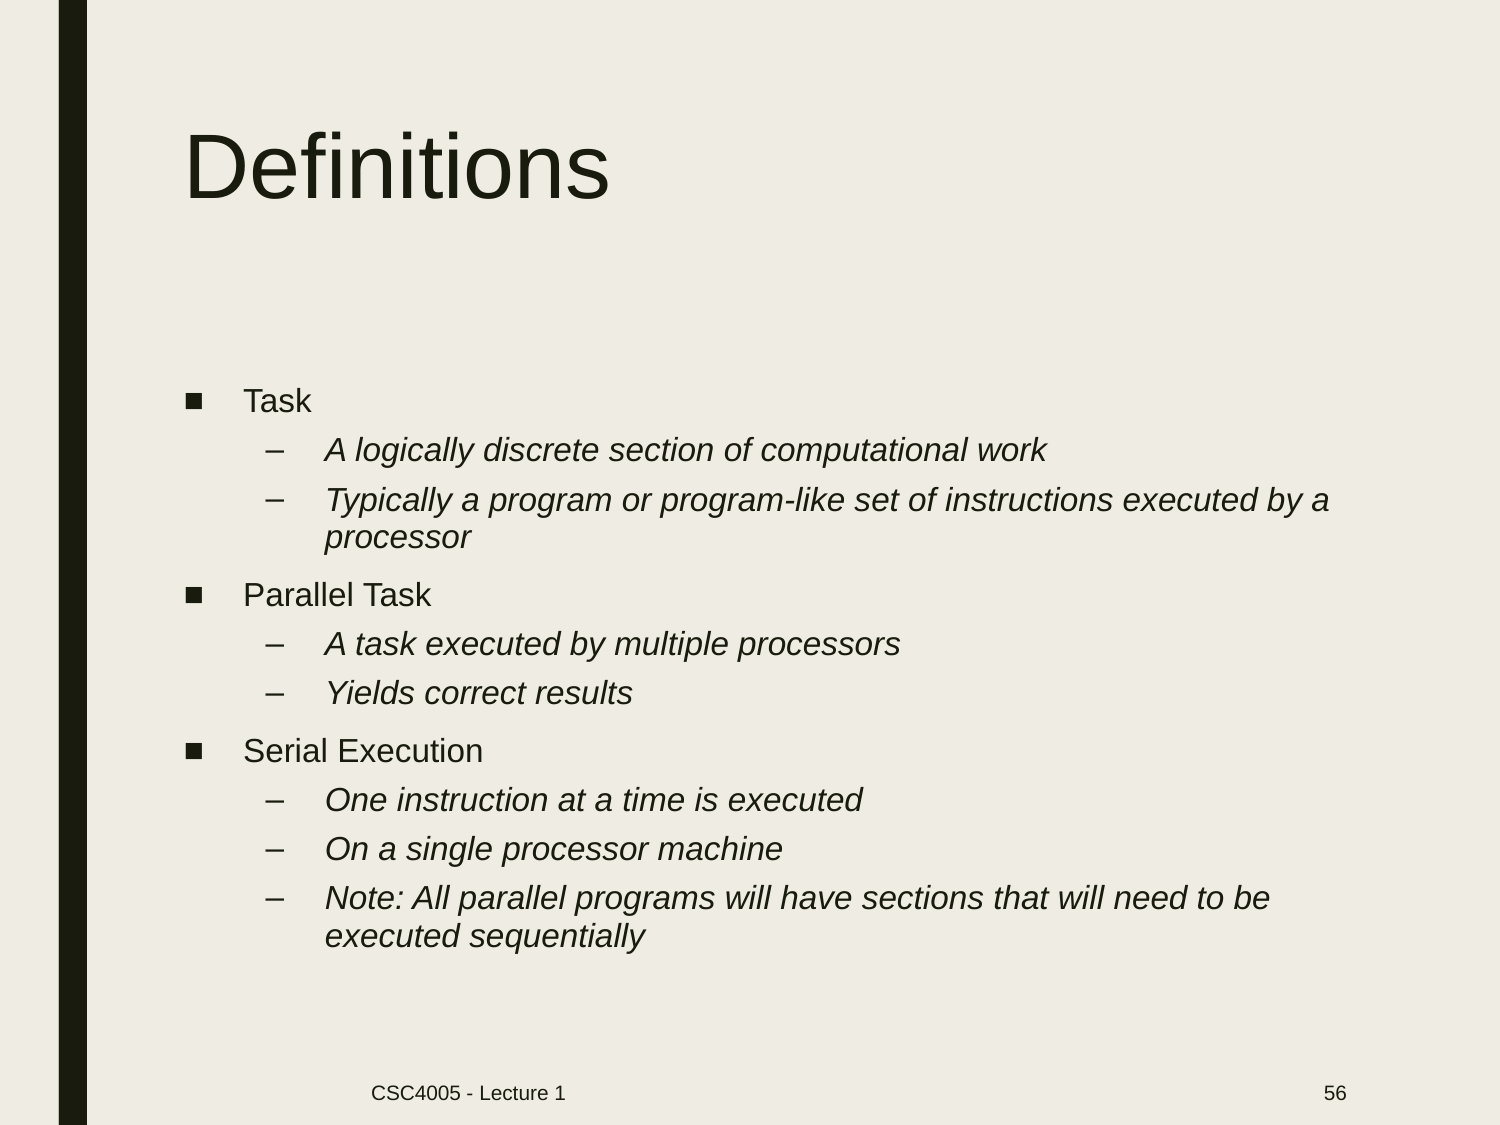

# Definitions
Task
A logically discrete section of computational work
Typically a program or program-like set of instructions executed by a processor
Parallel Task
A task executed by multiple processors
Yields correct results
Serial Execution
One instruction at a time is executed
On a single processor machine
Note: All parallel programs will have sections that will need to be executed sequentially

CSC4005 - Lecture 1
56